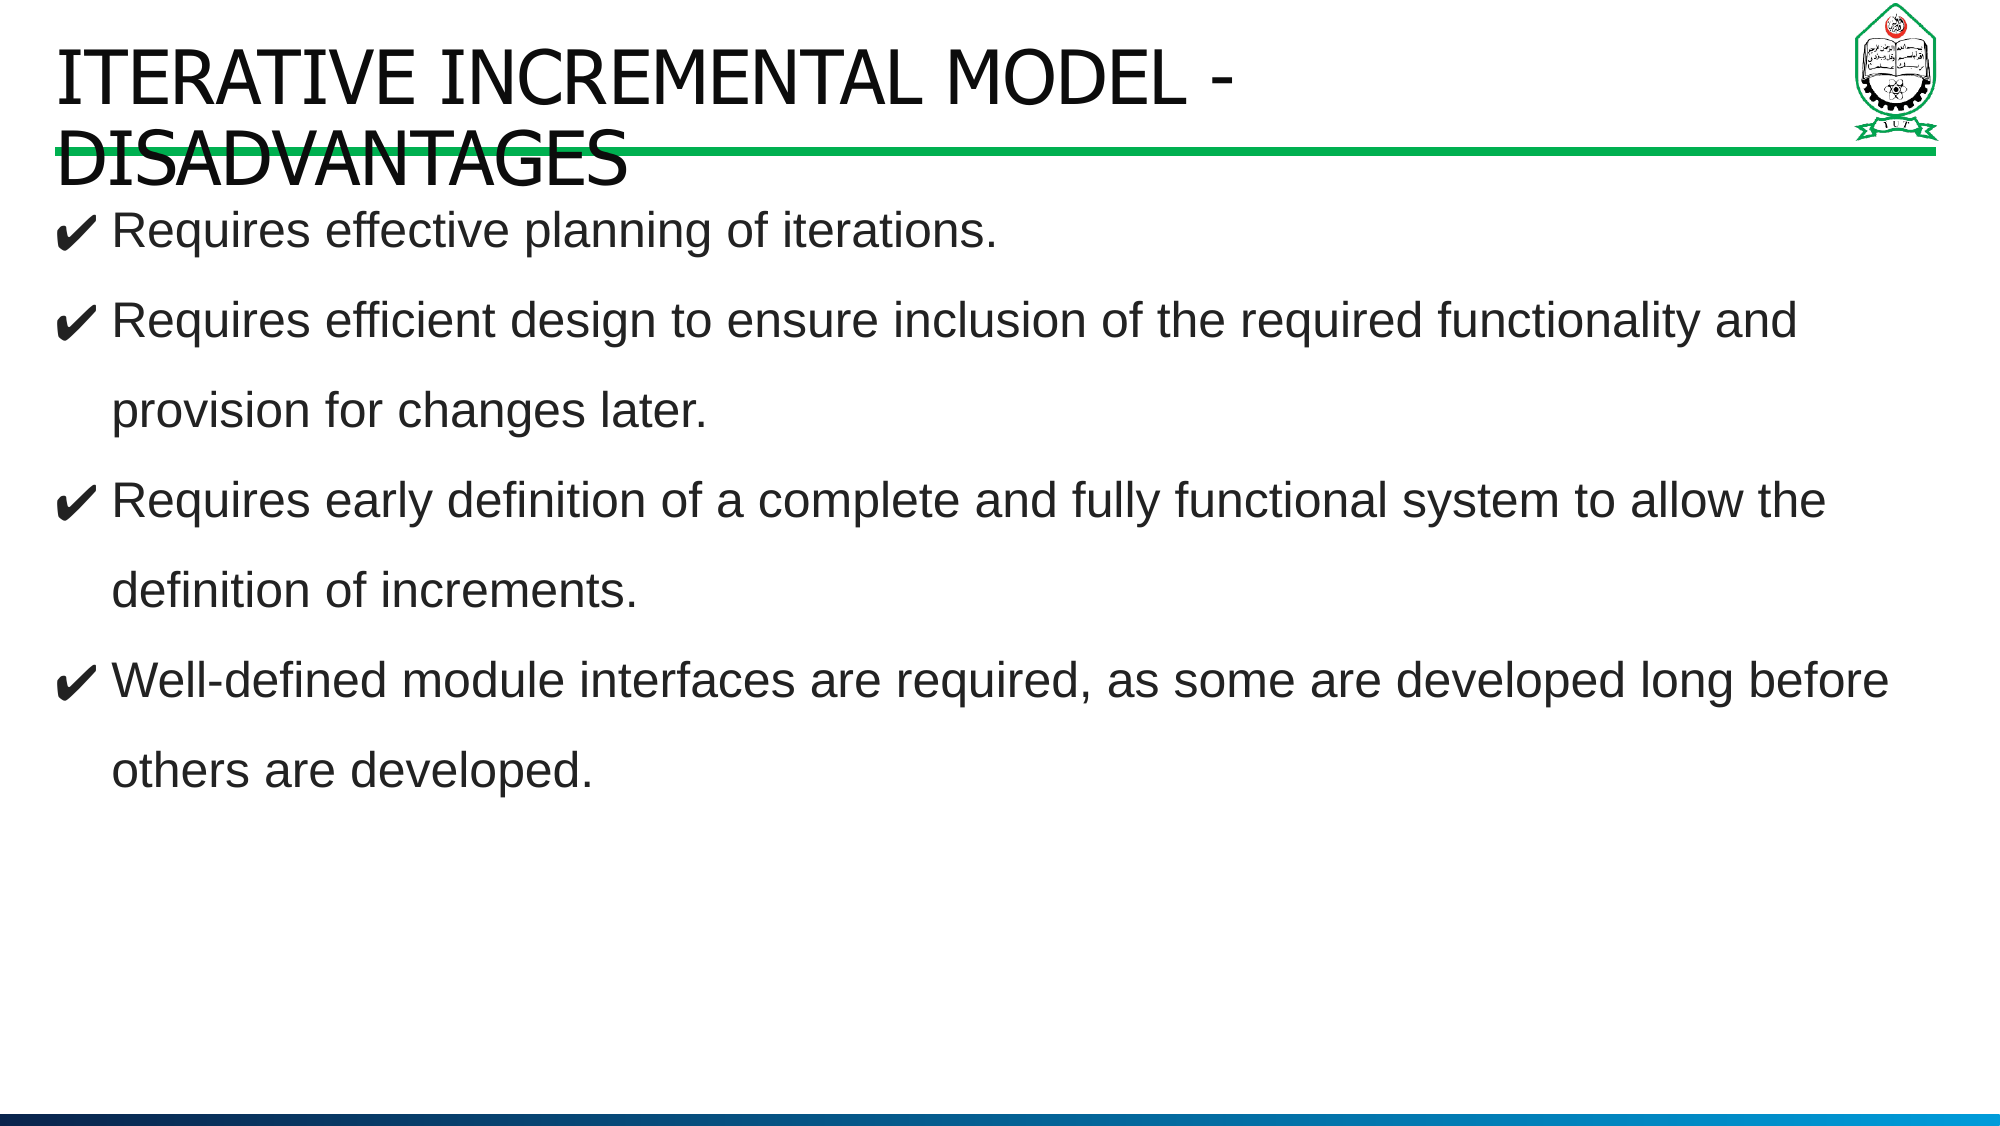

# Iterative Incremental Model - Disadvantages
Requires effective planning of iterations.
Requires efficient design to ensure inclusion of the required functionality and provision for changes later.
Requires early definition of a complete and fully functional system to allow the definition of increments.
Well-defined module interfaces are required, as some are developed long before others are developed.